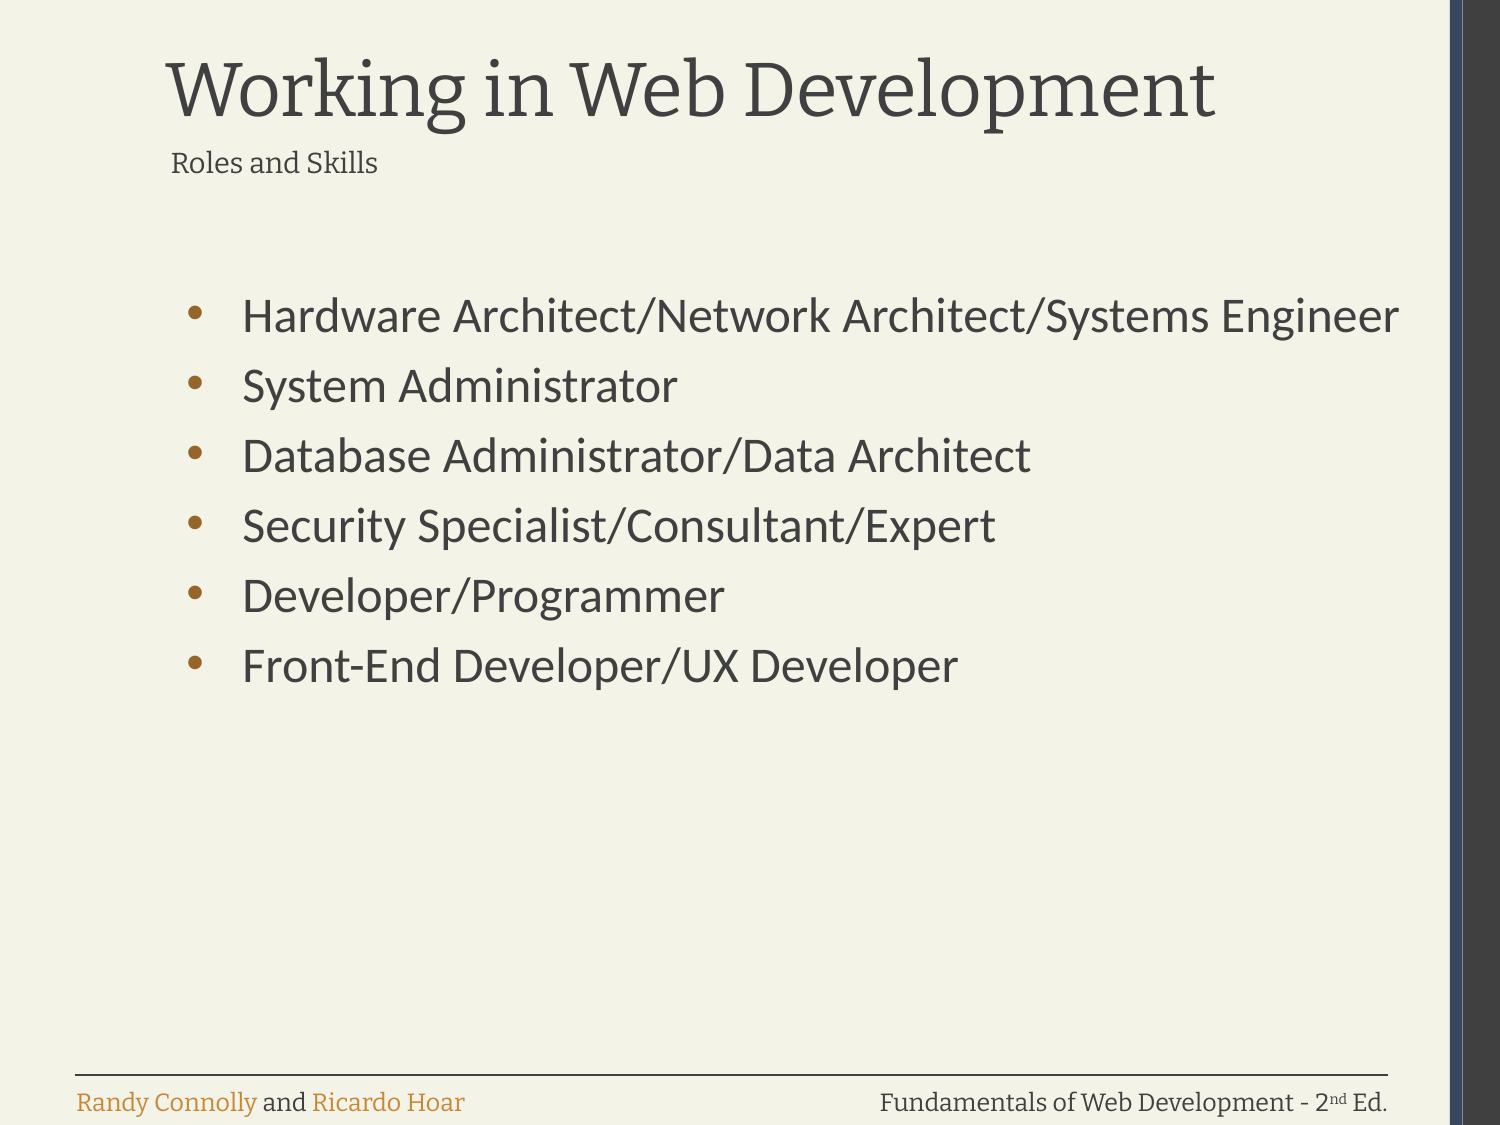

# Working in Web Development
 Roles and Skills
Hardware Architect/Network Architect/Systems Engineer
System Administrator
Database Administrator/Data Architect
Security Specialist/Consultant/Expert
Developer/Programmer
Front-End Developer/UX Developer